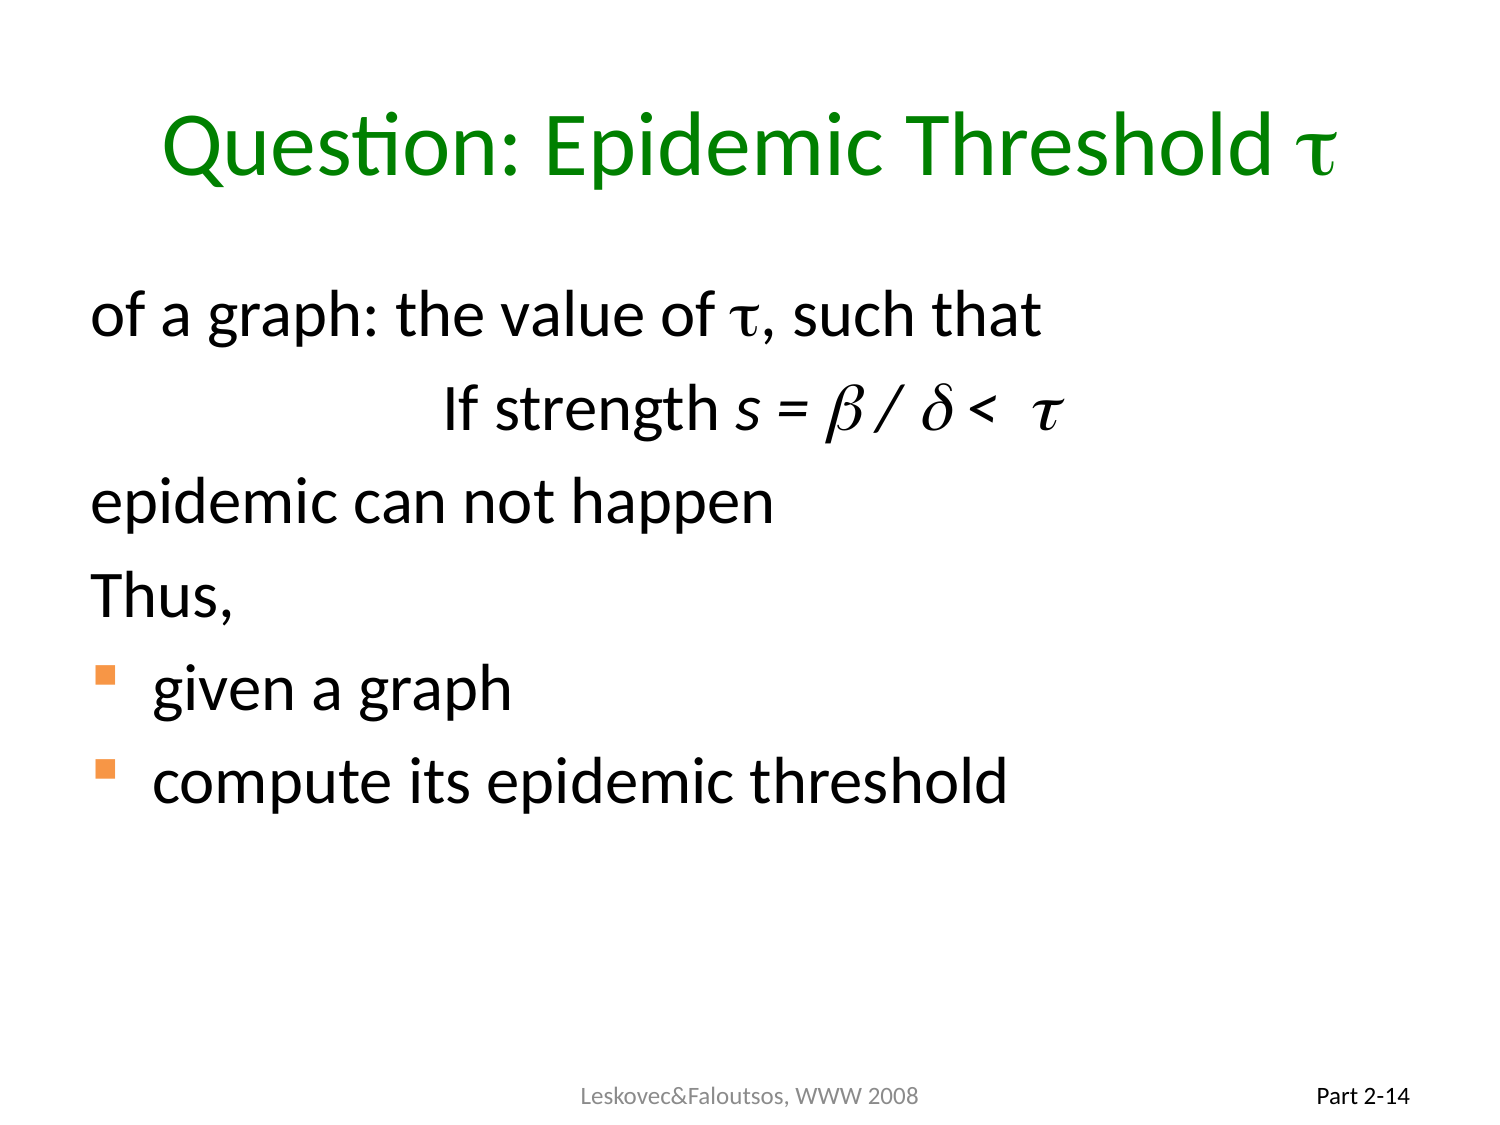

of a graph: the value of τ, such that
If strength s = β / δ <  τ
epidemic can not happen
Thus,
given a graph
compute its epidemic threshold

# Question: Epidemic Threshold τ
Leskovec&Faloutsos, WWW 2008
Part 2-14